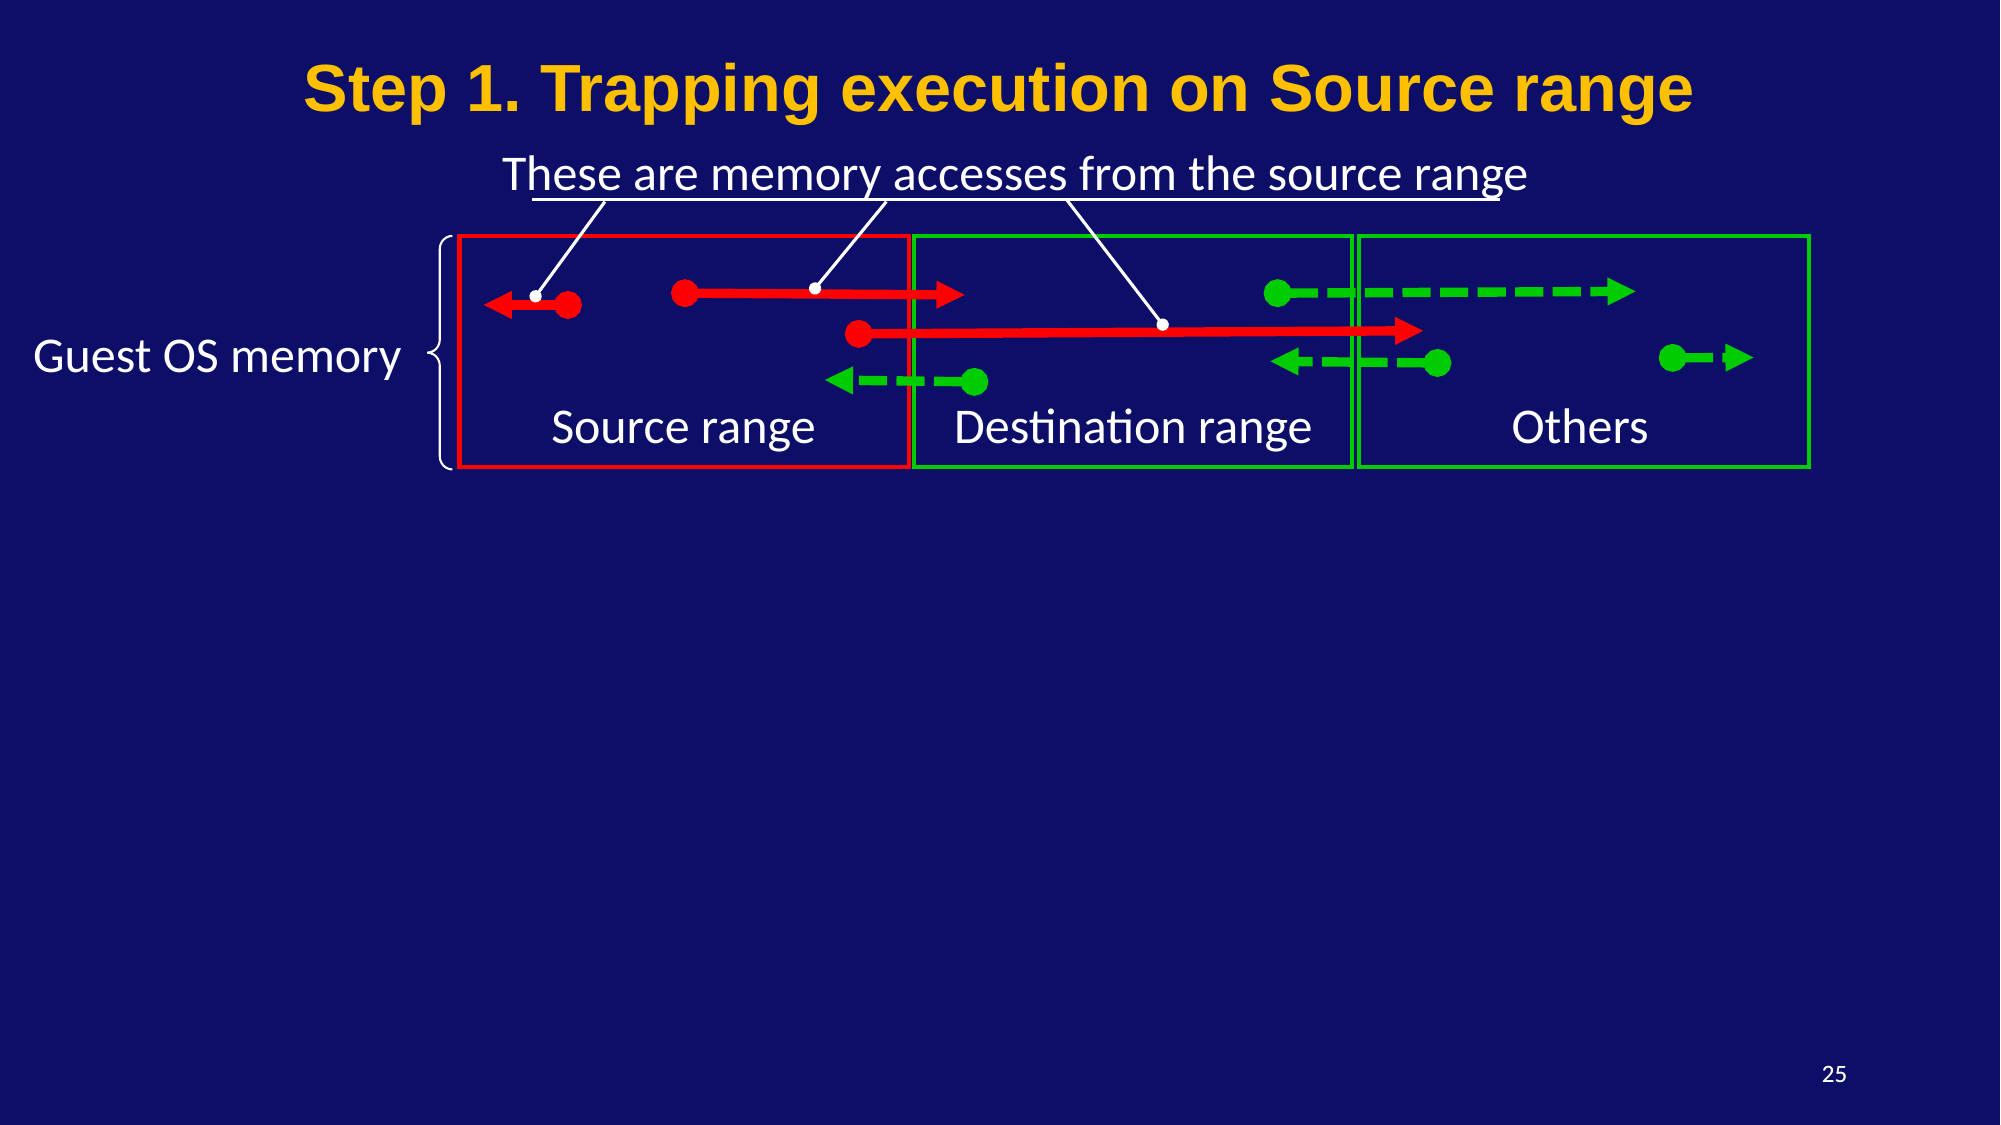

# Step 1. Trapping execution on Source range
These are memory accesses from the source range

Guest OS memory
Source range
Others
Destination range
25
25